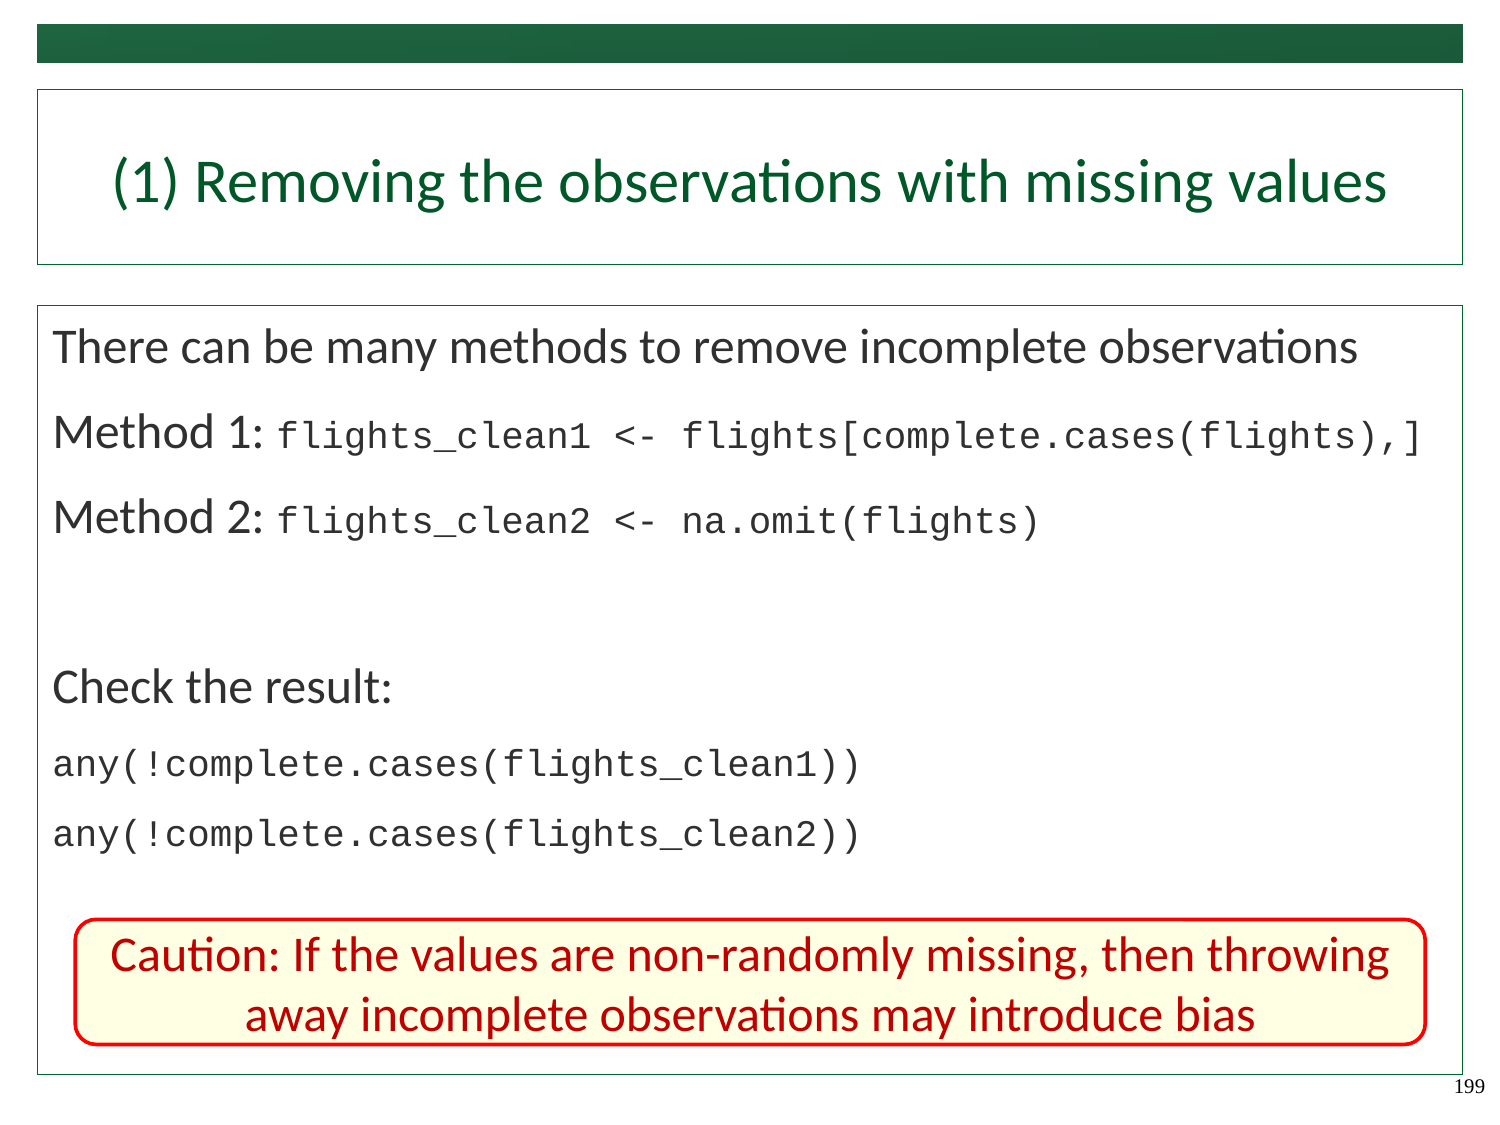

# (1) Removing the observations with missing values
There can be many methods to remove incomplete observations
Method 1: flights_clean1 <- flights[complete.cases(flights),]
Method 2: flights_clean2 <- na.omit(flights)

Check the result:
any(!complete.cases(flights_clean1))
any(!complete.cases(flights_clean2))
Caution: If the values are non-randomly missing, then throwing away incomplete observations may introduce bias
199